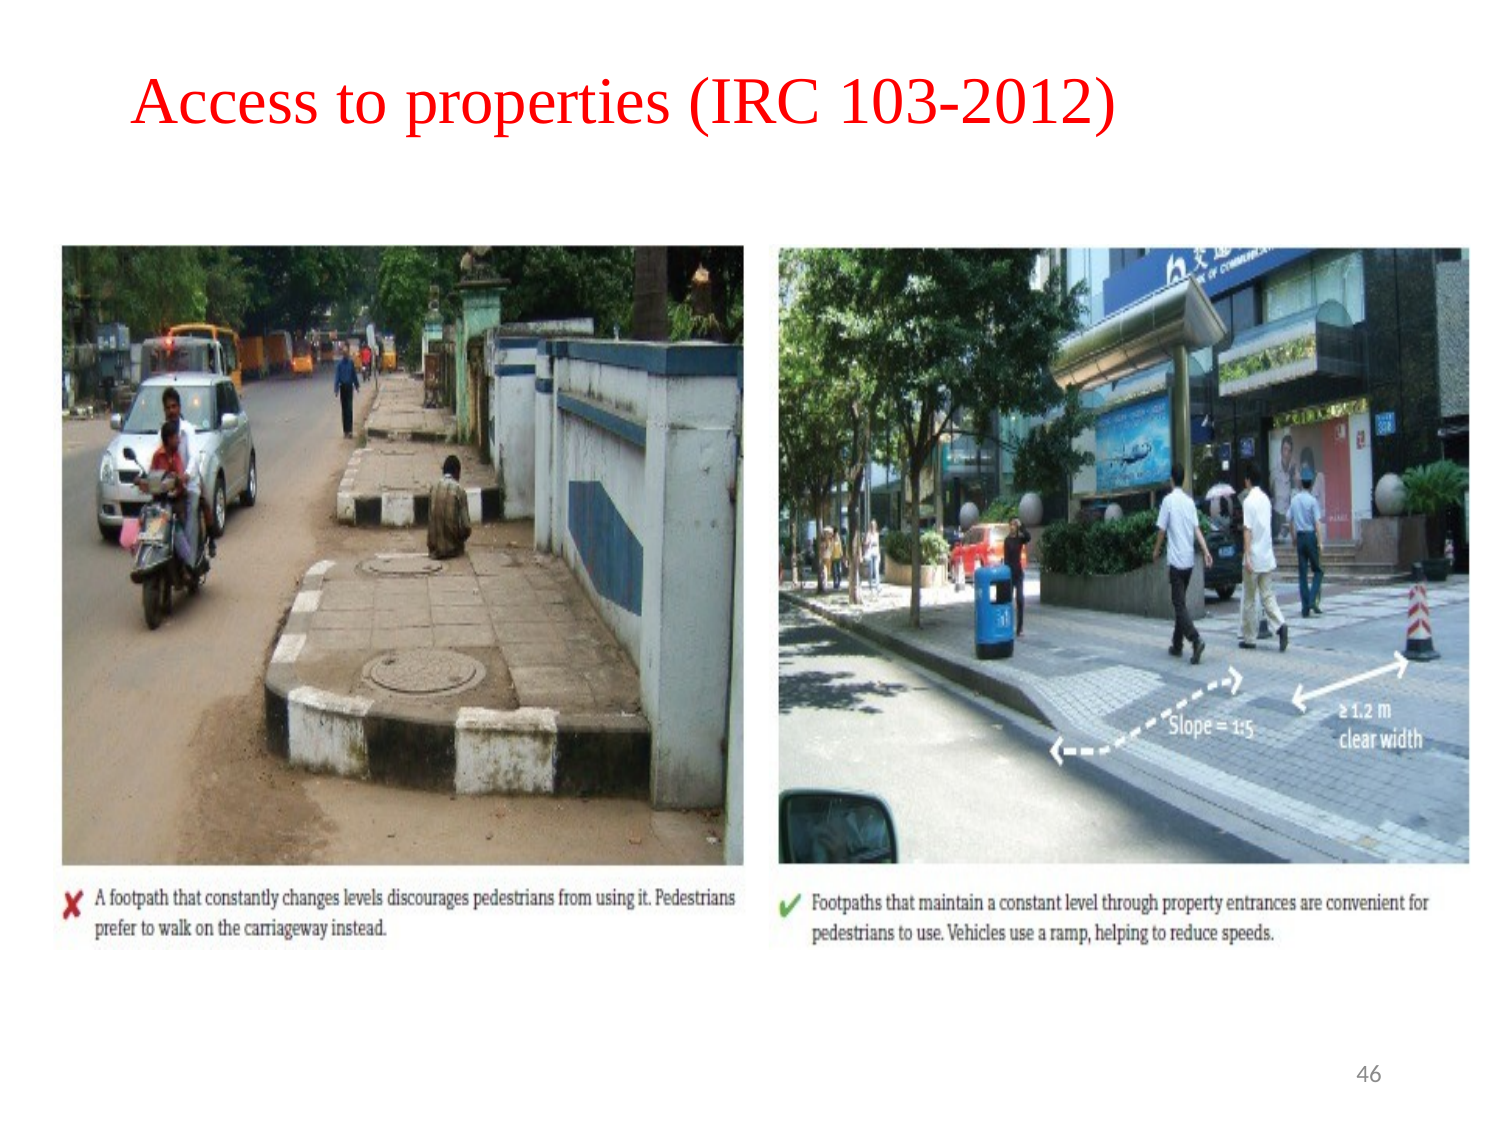

20
Design of Pedestrian Facilities
Access to properties (IRC 103-2012)

46